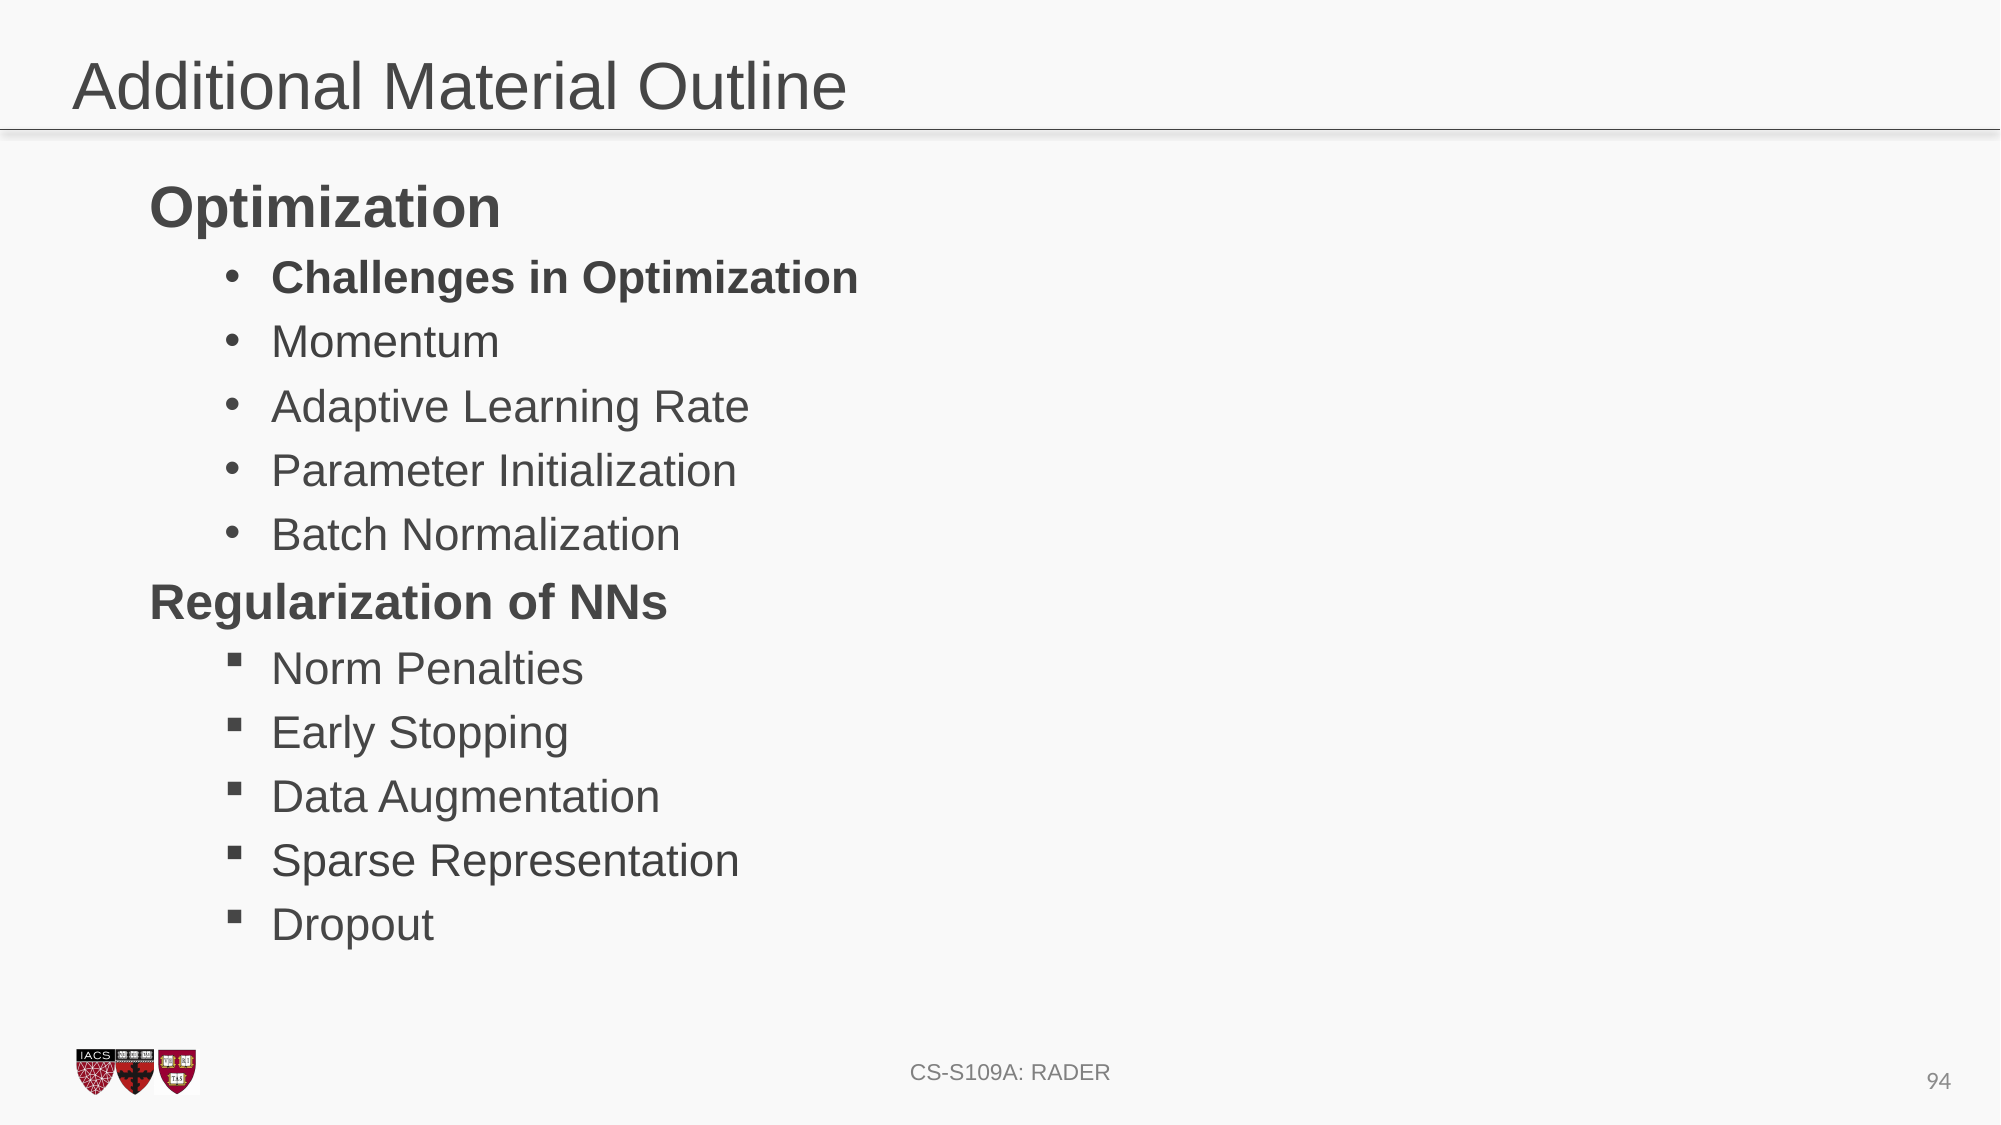

# Additional Material Outline
Optimization
Challenges in Optimization
Momentum
Adaptive Learning Rate
Parameter Initialization
Batch Normalization
Regularization of NNs
Norm Penalties
Early Stopping
Data Augmentation
Sparse Representation
Dropout

94